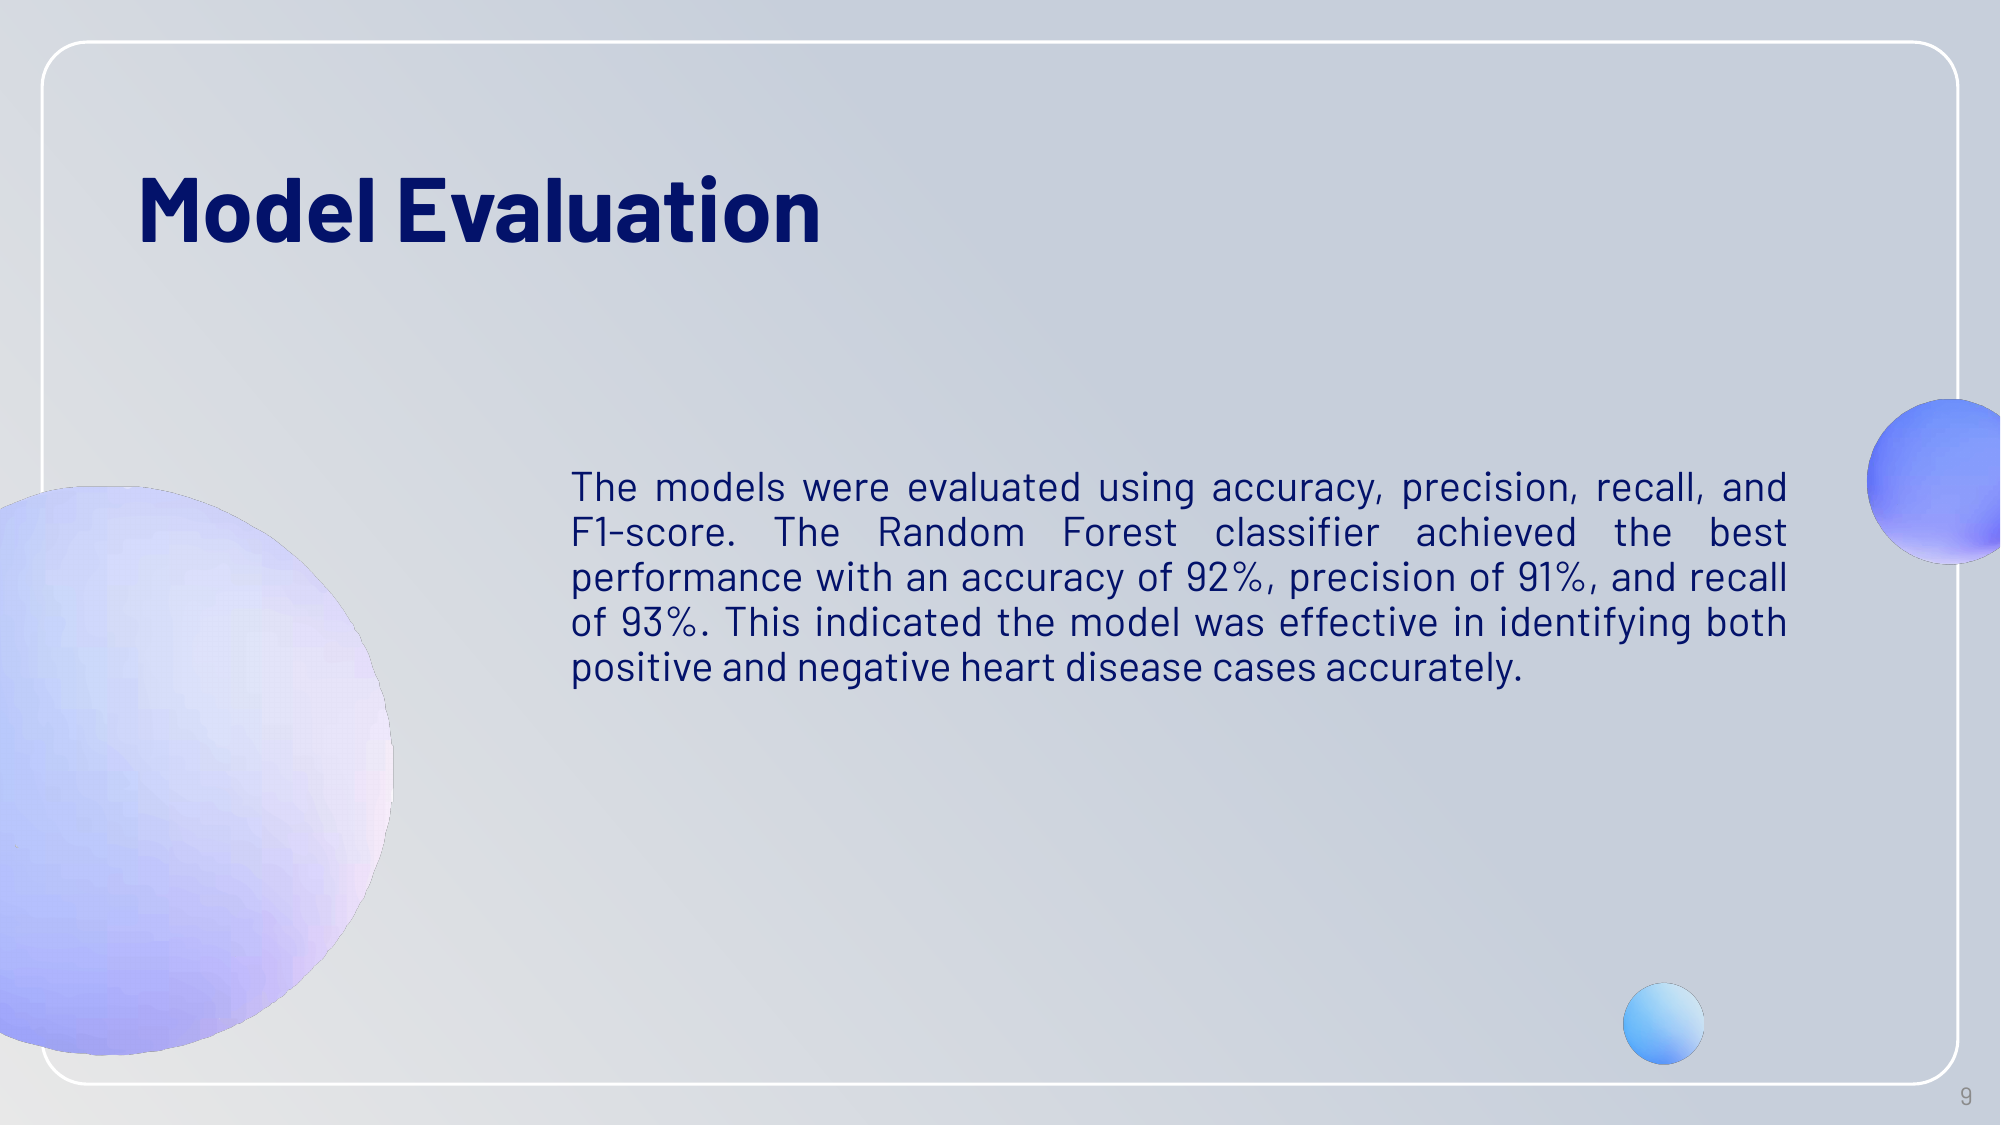

# Model Evaluation
The models were evaluated using accuracy, precision, recall, and F1-score. The Random Forest classifier achieved the best performance with an accuracy of 92%, precision of 91%, and recall of 93%. This indicated the model was effective in identifying both positive and negative heart disease cases accurately.

9